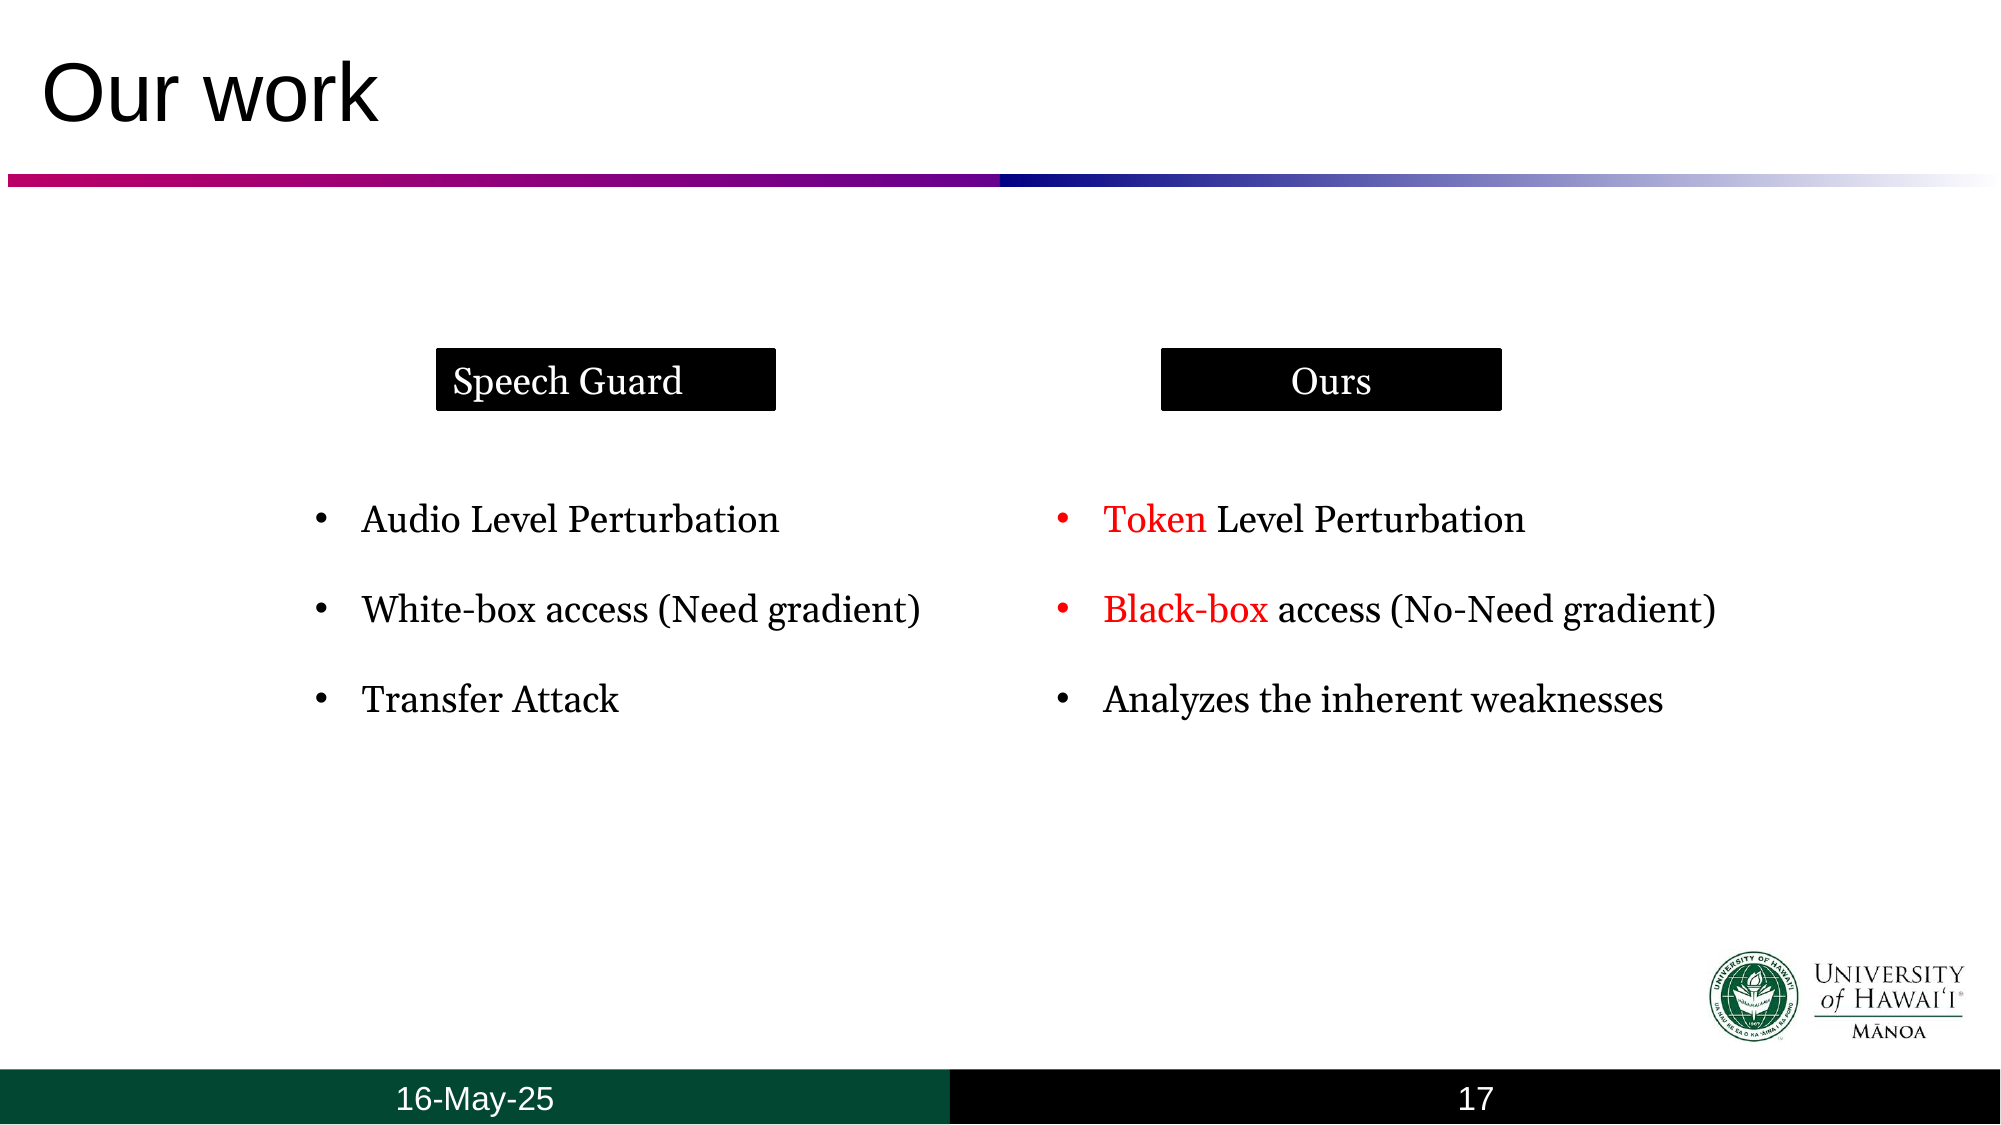

# Our work
Speech Guard
Ours
Audio Level Perturbation

White-box access (Need gradient)

Transfer Attack

Token Level Perturbation

Black-box access (No-Need gradient)

Analyzes the inherent weaknesses